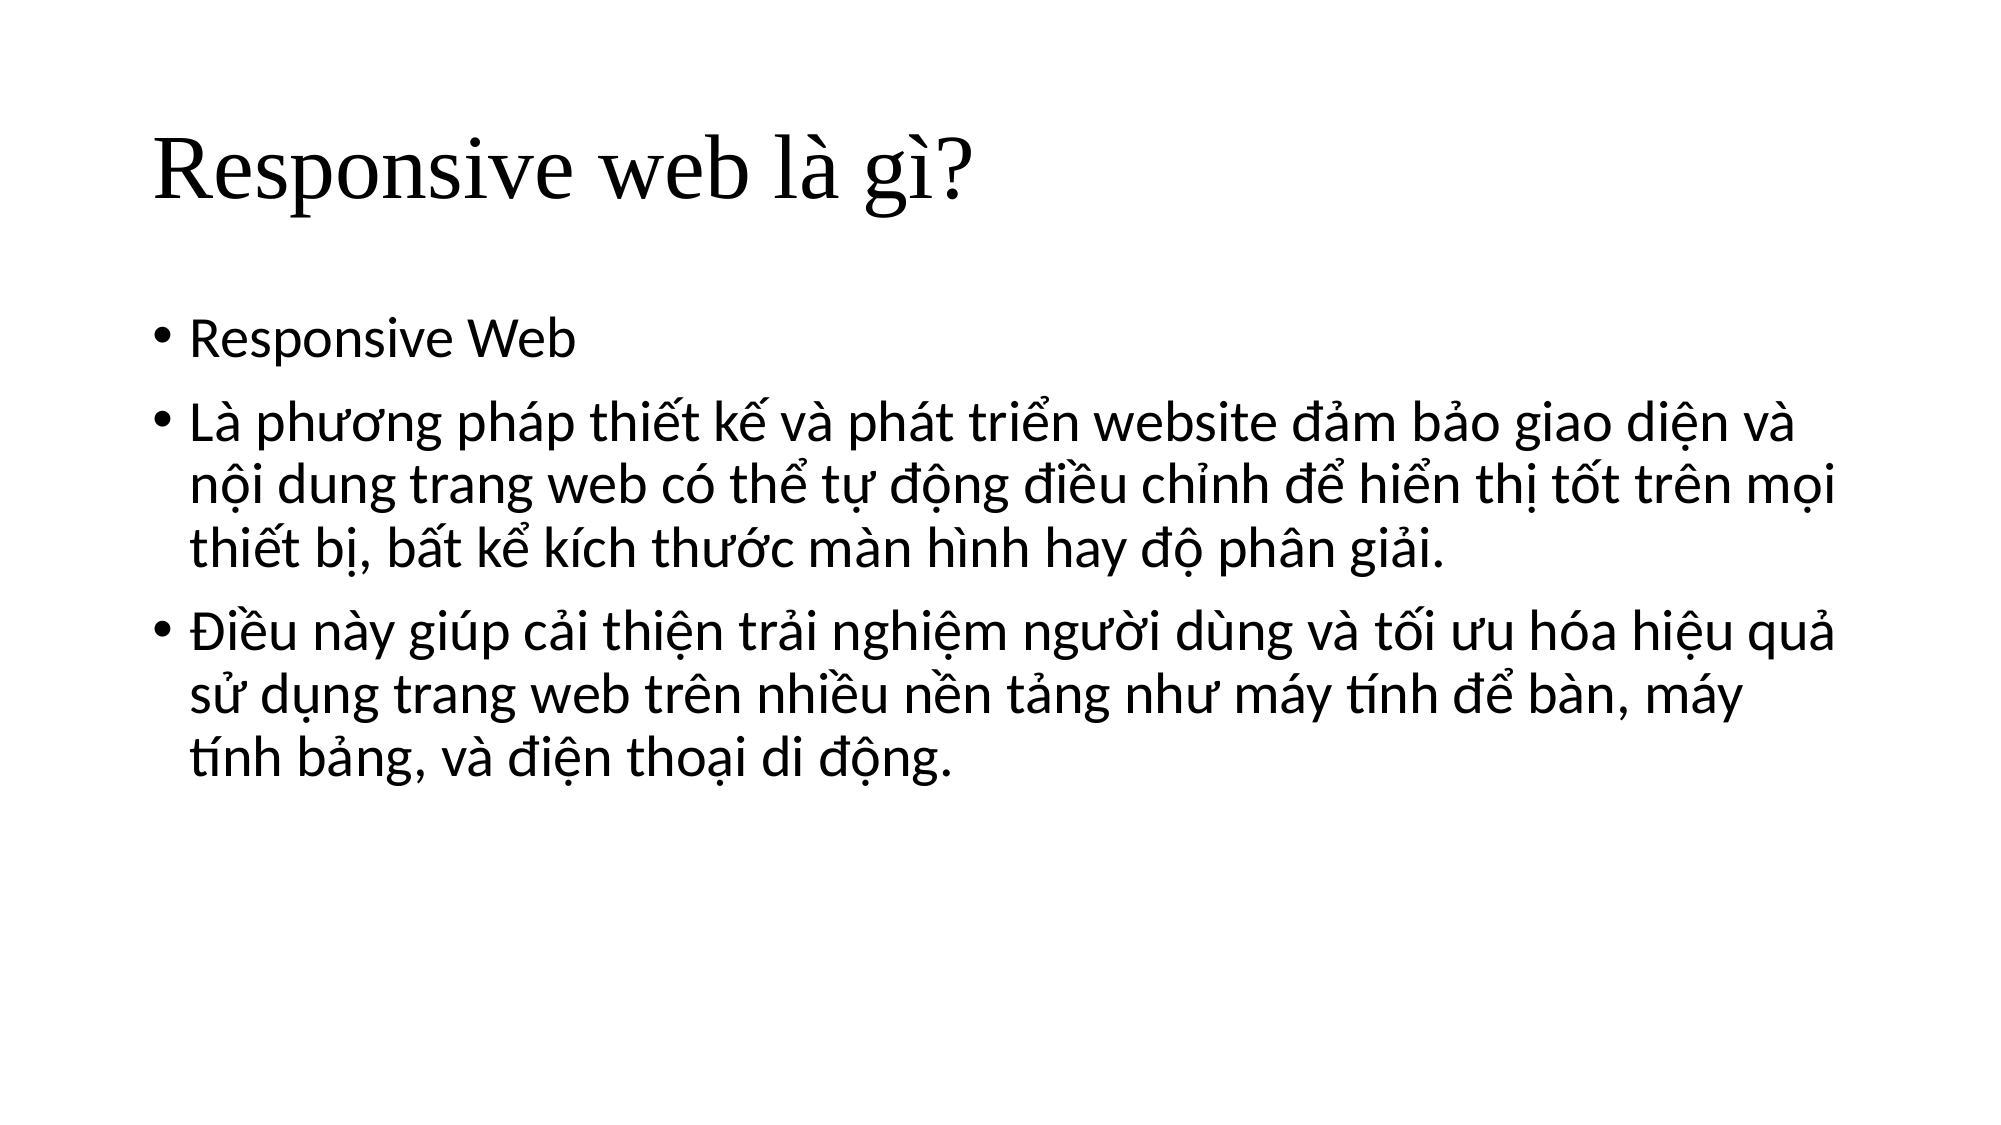

# Responsive web là gì?
Responsive Web
Là phương pháp thiết kế và phát triển website đảm bảo giao diện và nội dung trang web có thể tự động điều chỉnh để hiển thị tốt trên mọi thiết bị, bất kể kích thước màn hình hay độ phân giải.
Điều này giúp cải thiện trải nghiệm người dùng và tối ưu hóa hiệu quả sử dụng trang web trên nhiều nền tảng như máy tính để bàn, máy tính bảng, và điện thoại di động.